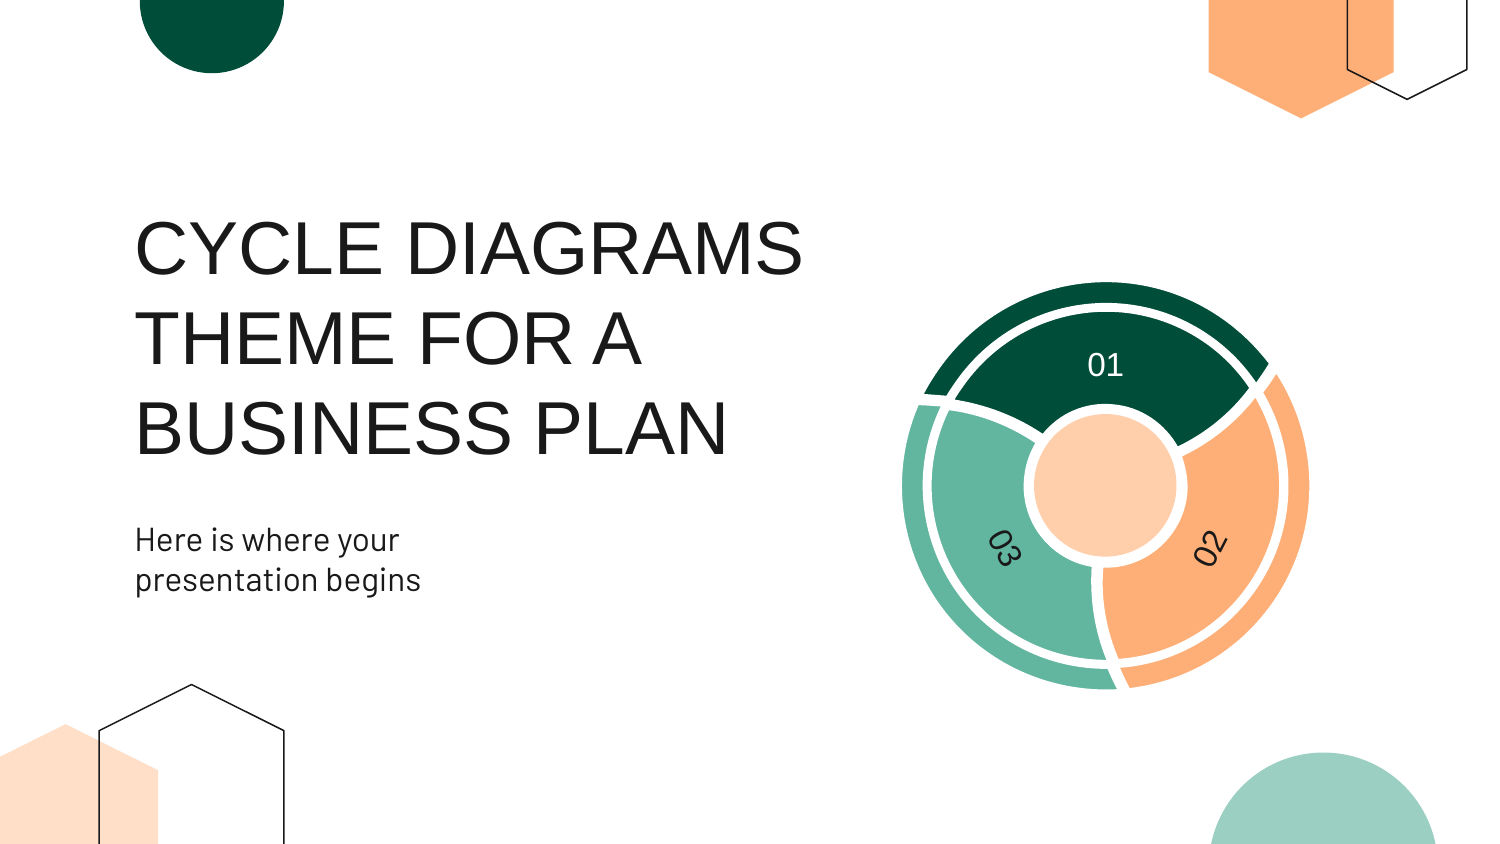

# CYCLE DIAGRAMS THEME FOR A BUSINESS PLAN

01

02

03

Here is where your presentation begins